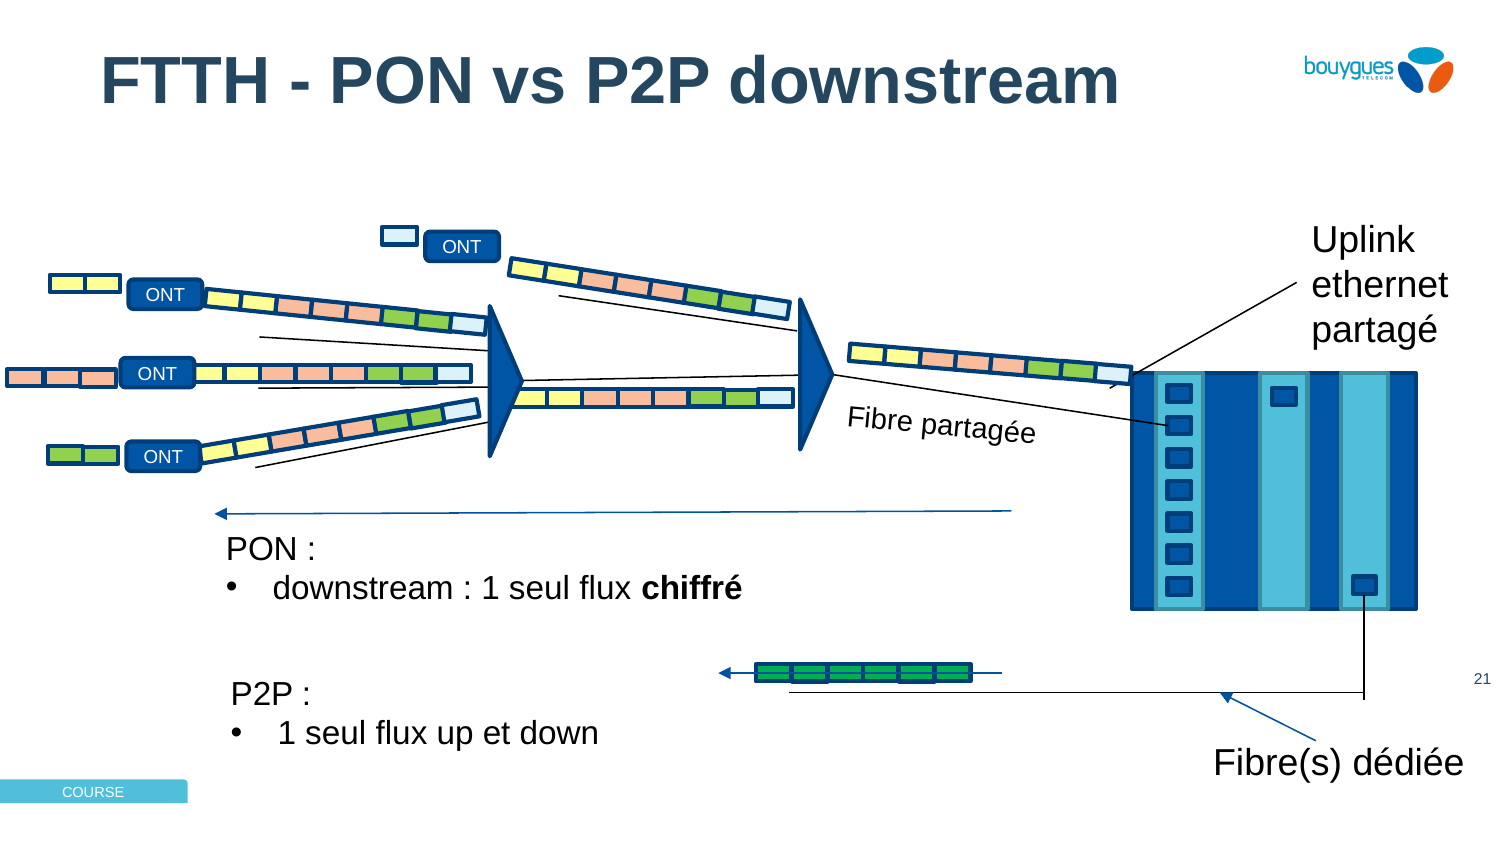

# FTTH - PON vs P2P downstream
Uplink ethernet partagé

ONT

ONT

ONT

Fibre partagée

ONT

PON :
downstream : 1 seul flux chiffré

21
P2P :
1 seul flux up et down
Fibre(s) dédiée
02/12/2024